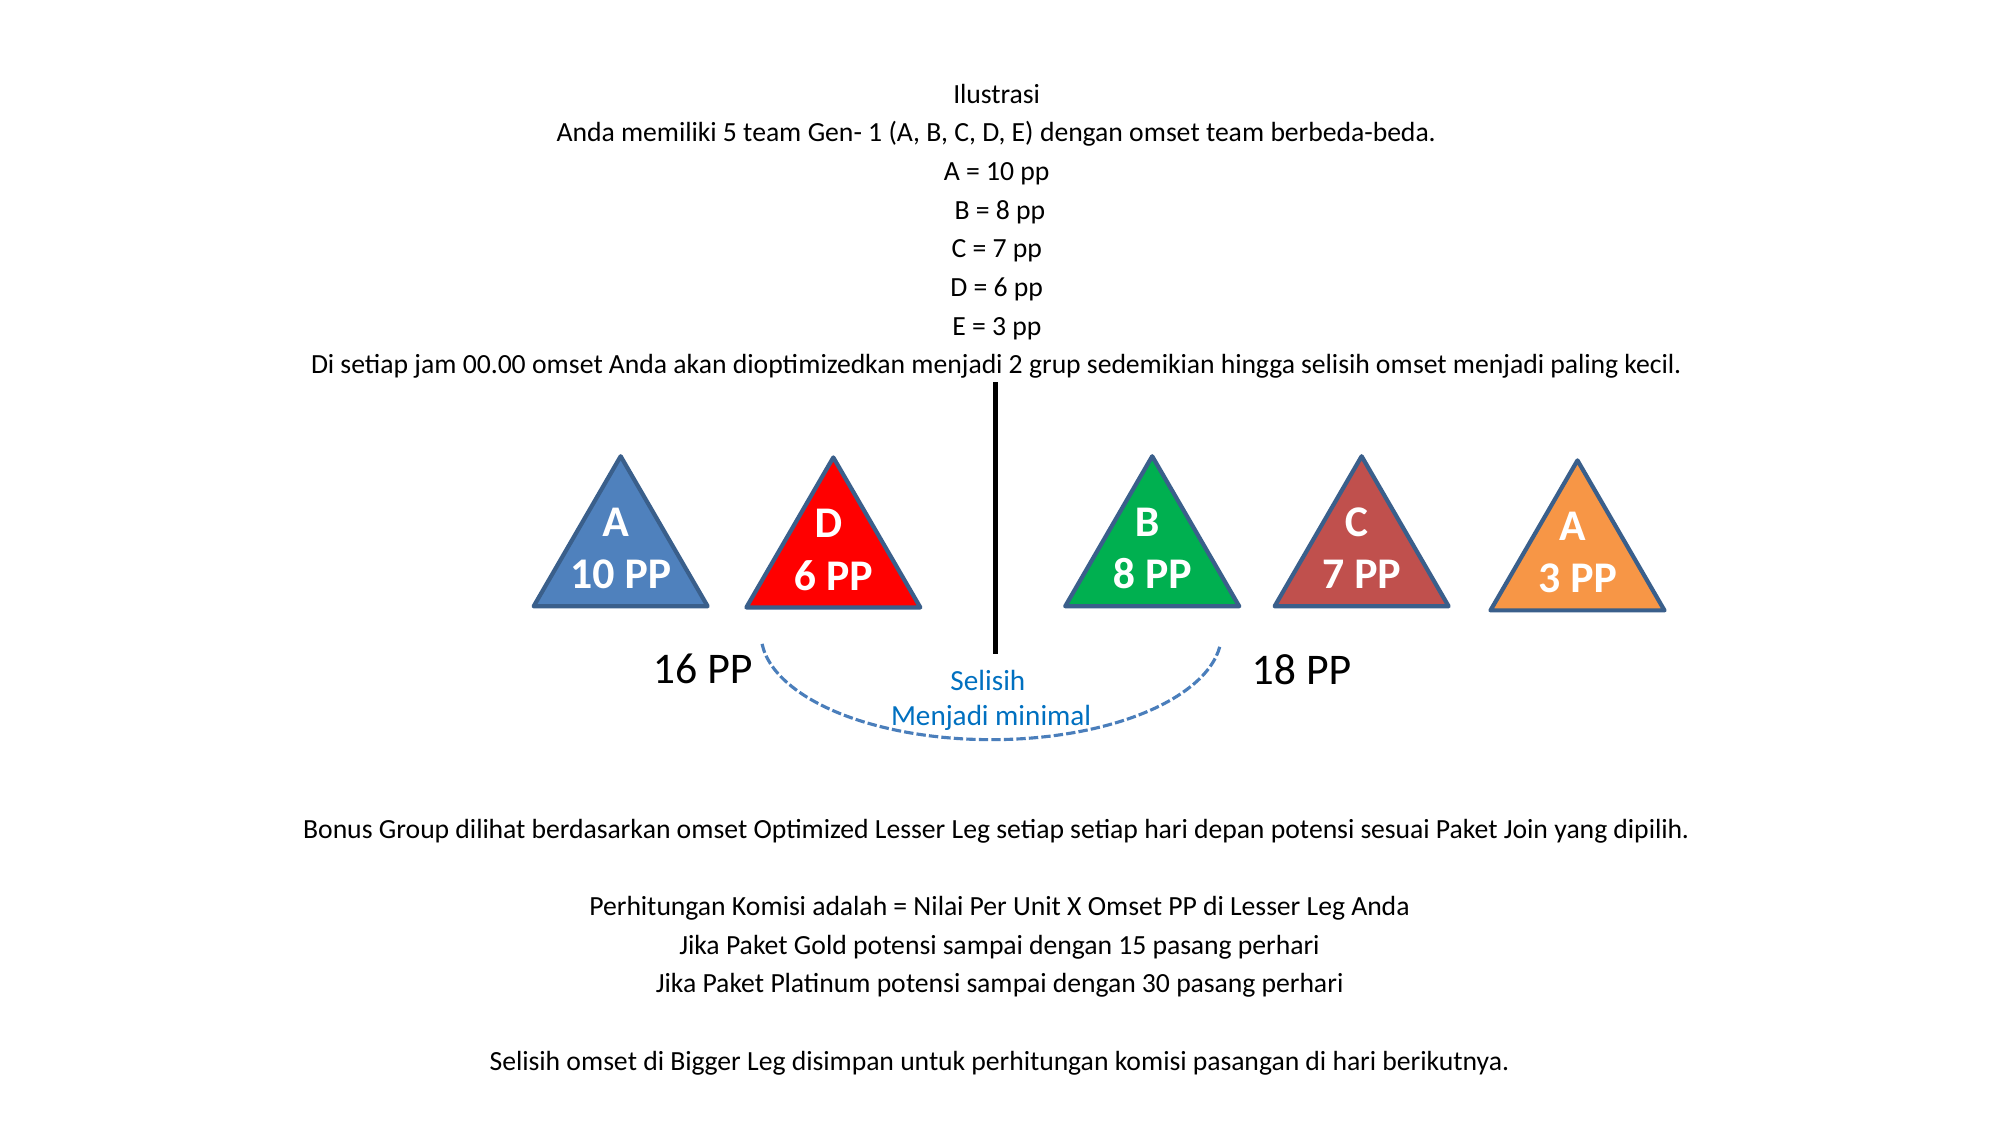

Ilustrasi
Anda memiliki 5 team Gen- 1 (A, B, C, D, E) dengan omset team berbeda-beda.
A = 10 pp
B = 8 pp
C = 7 pp
D = 6 pp
E = 3 pp
Di setiap jam 00.00 omset Anda akan dioptimizedkan menjadi 2 grup sedemikian hingga selisih omset menjadi paling kecil.

Bonus Group dilihat berdasarkan omset Optimized Lesser Leg setiap setiap hari depan potensi sesuai Paket Join yang dipilih.

Perhitungan Komisi adalah = Nilai Per Unit X Omset PP di Lesser Leg Anda
Jika Paket Gold potensi sampai dengan 15 pasang perhari
Jika Paket Platinum potensi sampai dengan 30 pasang perhari

Selisih omset di Bigger Leg disimpan untuk perhitungan komisi pasangan di hari berikutnya.

A
10 PP
B
8 PP
C
7 PP
D
6 PP
A
3 PP

16 PP
18 PP
Selisih
Menjadi minimal